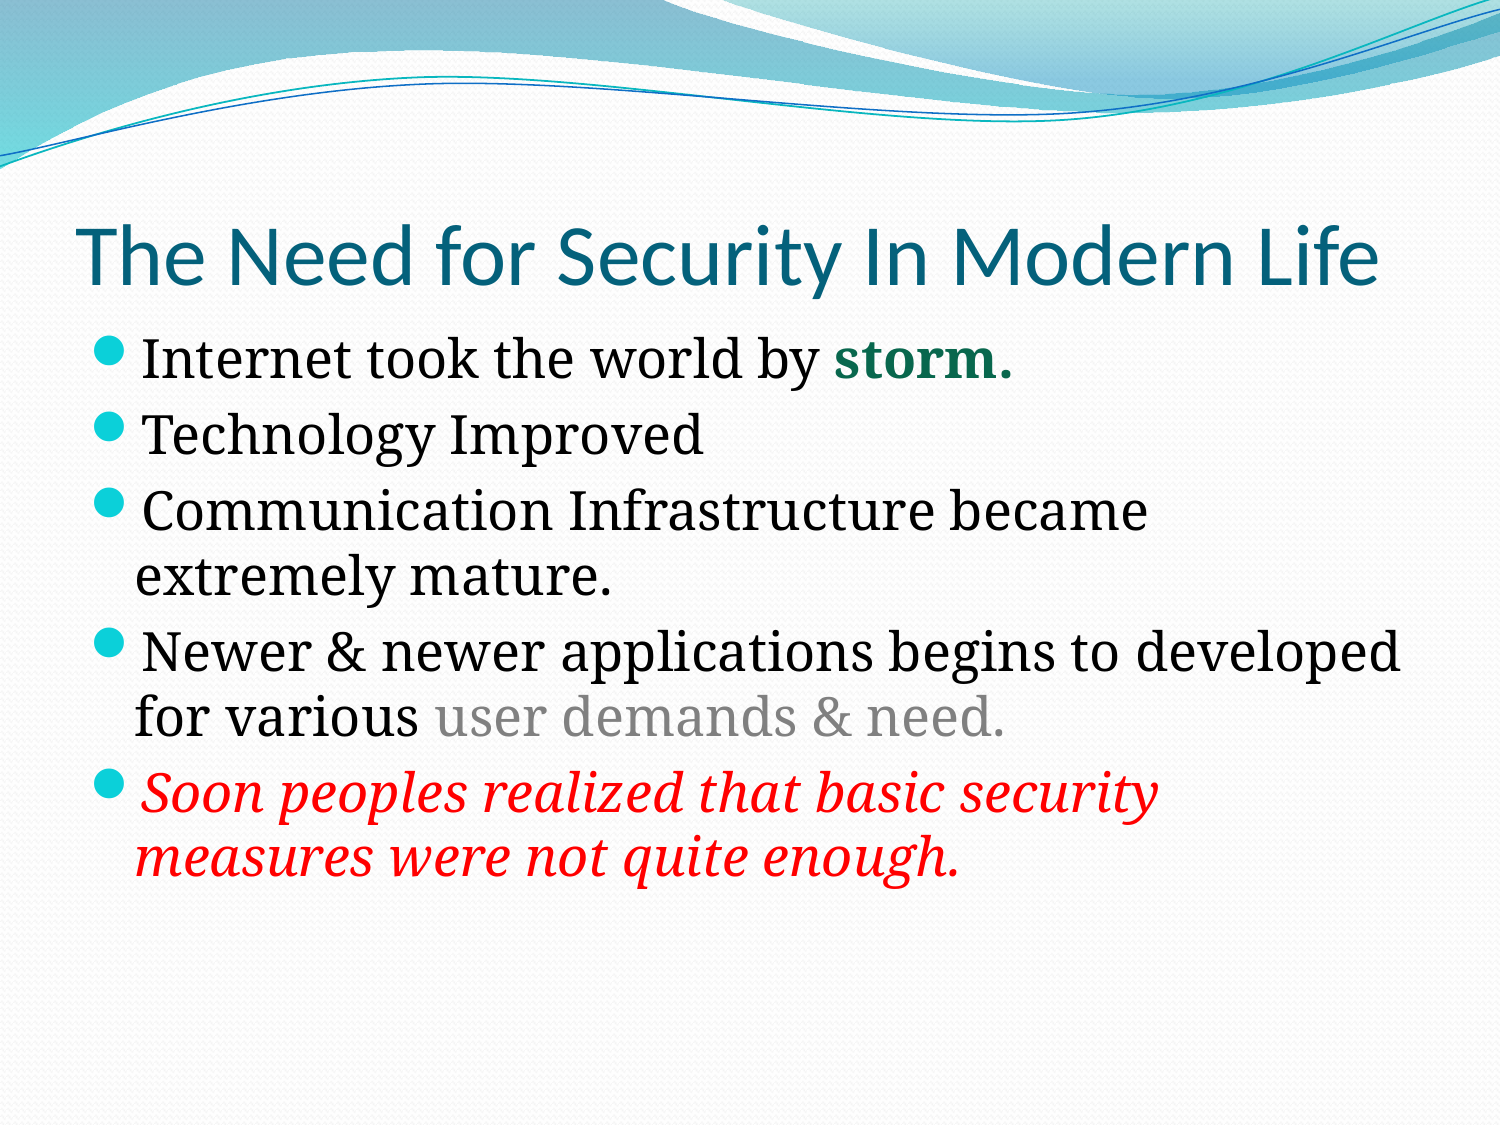

# The Need for Security In Modern Life
Internet took the world by storm.
Technology Improved
Communication Infrastructure became extremely mature.
Newer & newer applications begins to developed for various user demands & need.
Soon peoples realized that basic security measures were not quite enough.